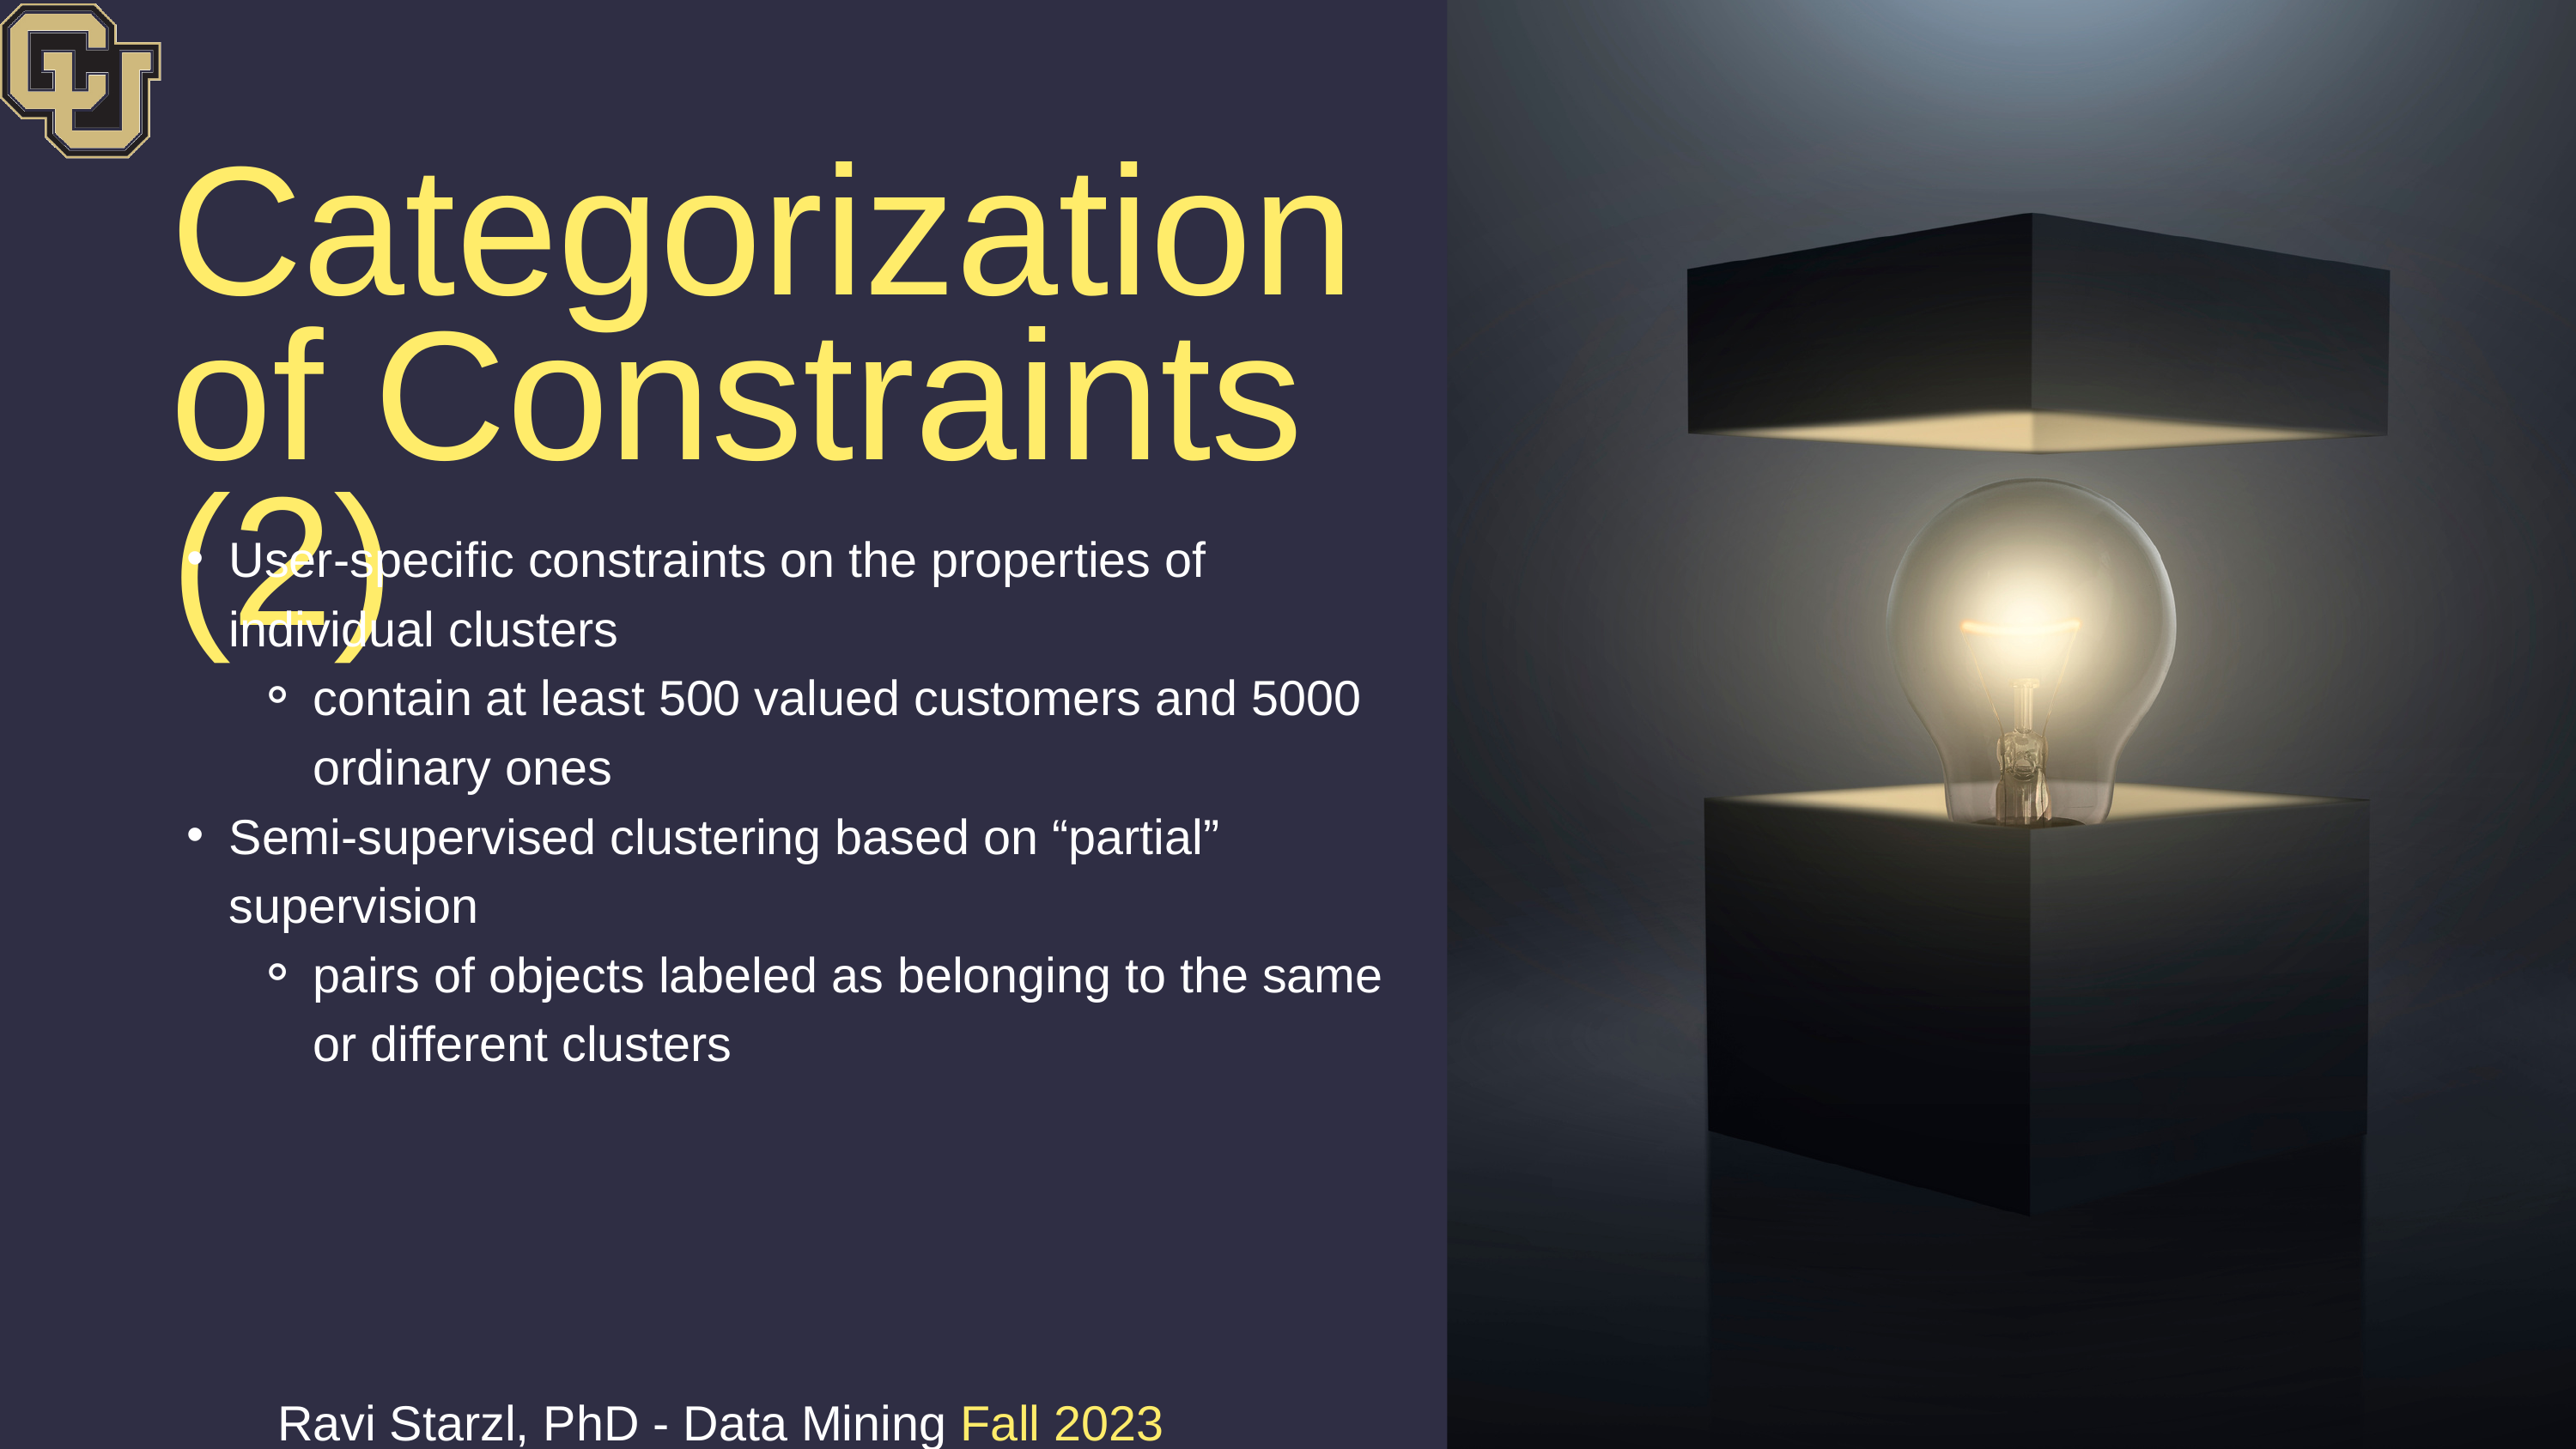

Categorization of Constraints (2)
User-specific constraints on the properties of individual clusters
contain at least 500 valued customers and 5000 ordinary ones
Semi-supervised clustering based on “partial” supervision
pairs of objects labeled as belonging to the same or different clusters
Ravi Starzl, PhD - Data Mining Fall 2023